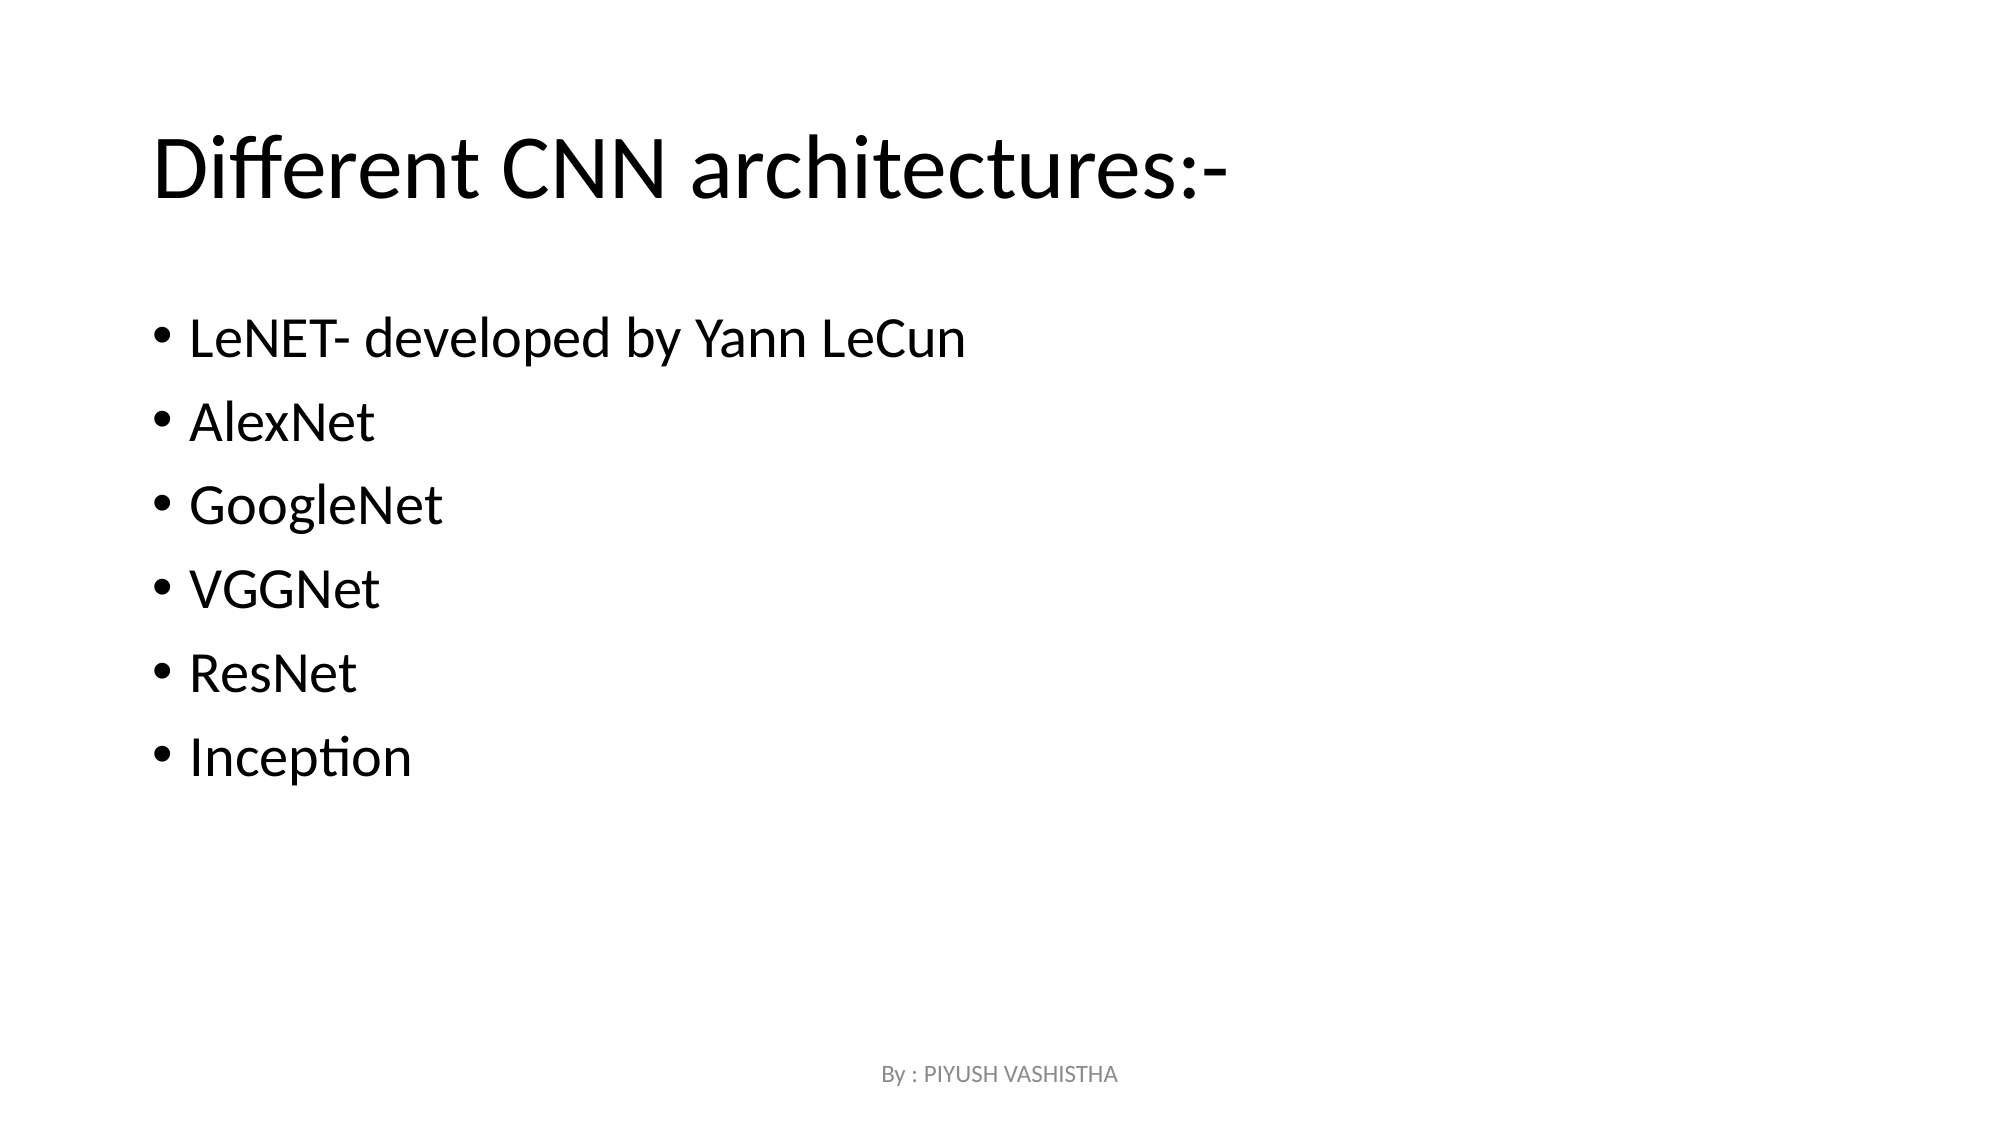

# Different CNN architectures:-
LeNET- developed by Yann LeCun
AlexNet
GoogleNet
VGGNet
ResNet
Inception
By : PIYUSH VASHISTHA